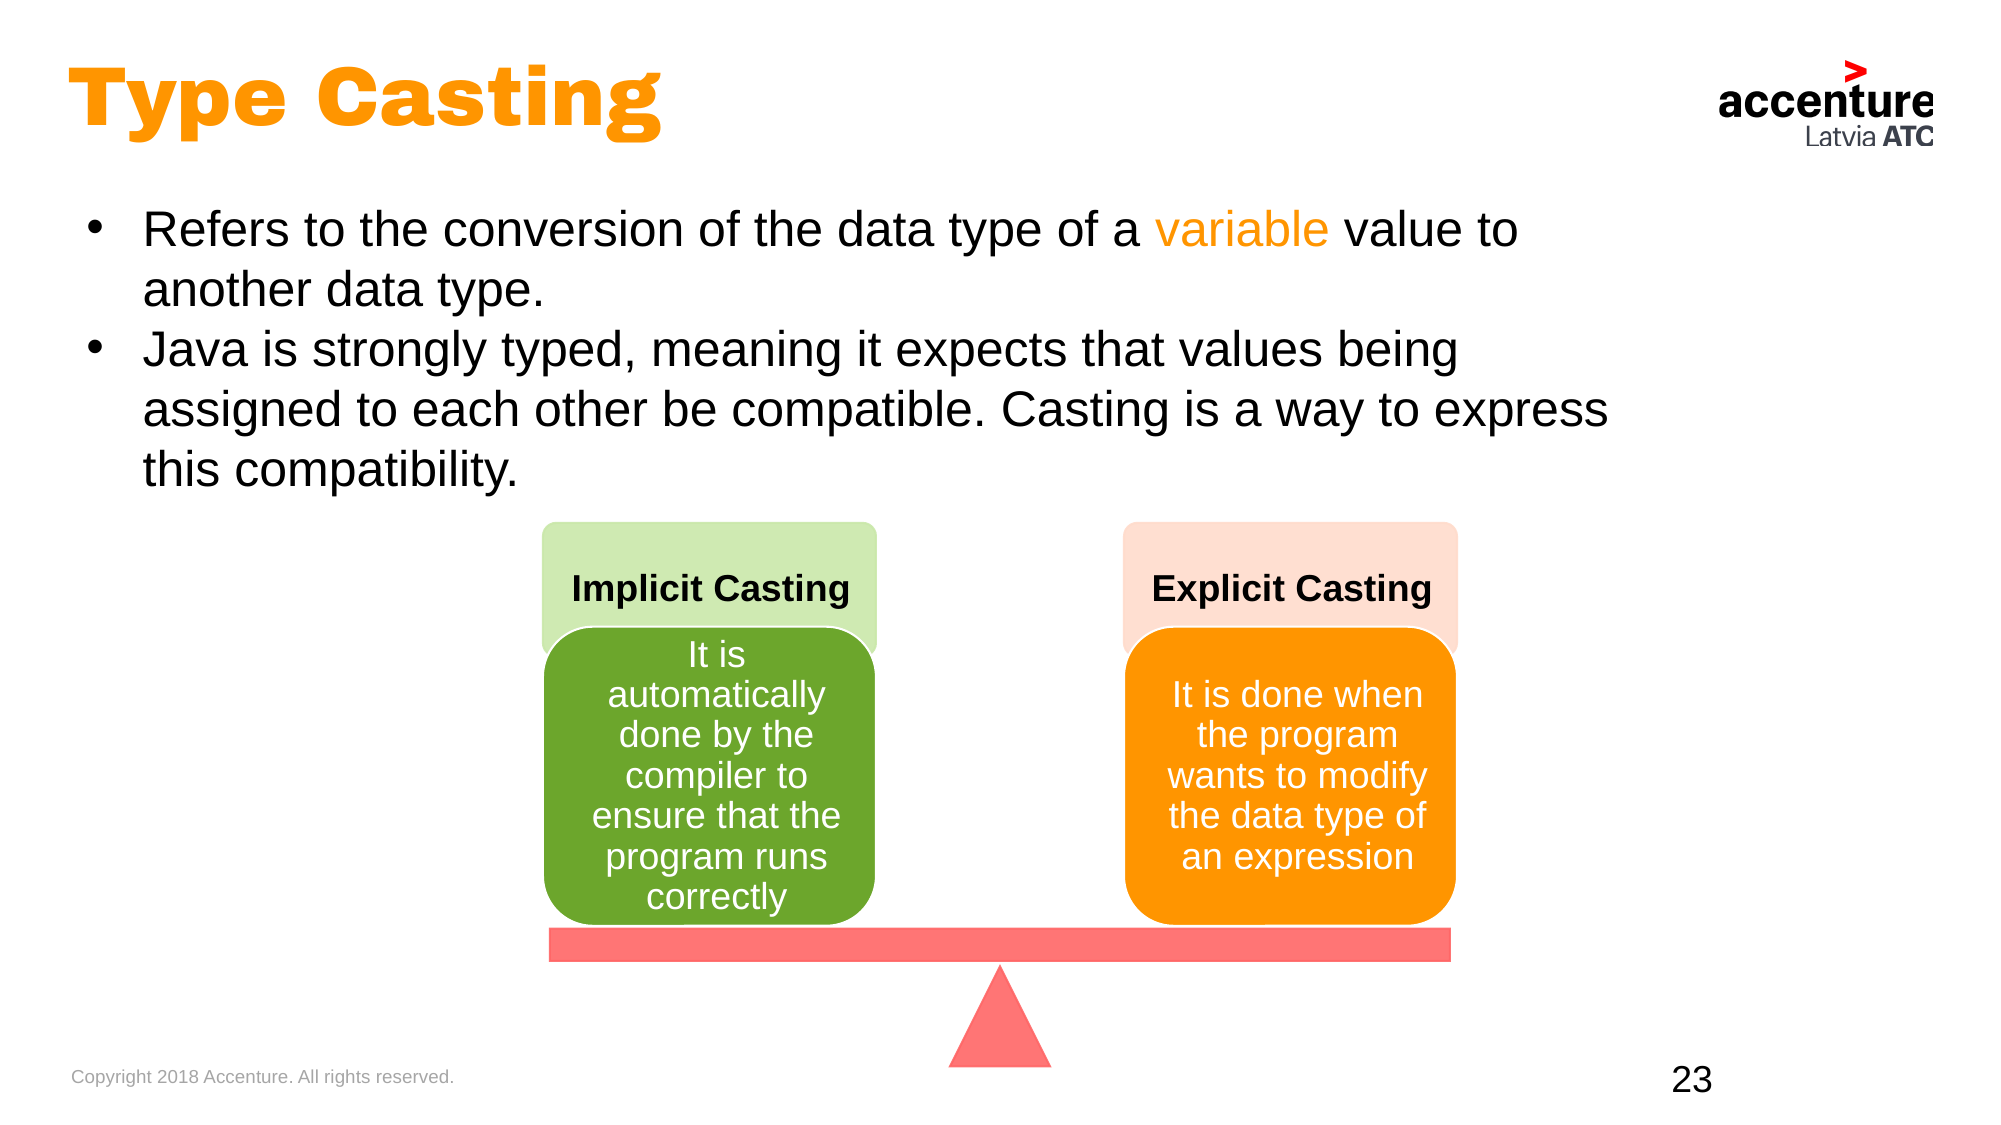

Type Casting
Refers to the conversion of the data type of a variable value to another data type.
Java is strongly typed, meaning it expects that values being assigned to each other be compatible. Casting is a way to express this compatibility.

Implicit Casting
Explicit Casting
It is automatically done by the compiler to ensure that the program runs correctly
It is done when the program wants to modify the data type of an expression
23